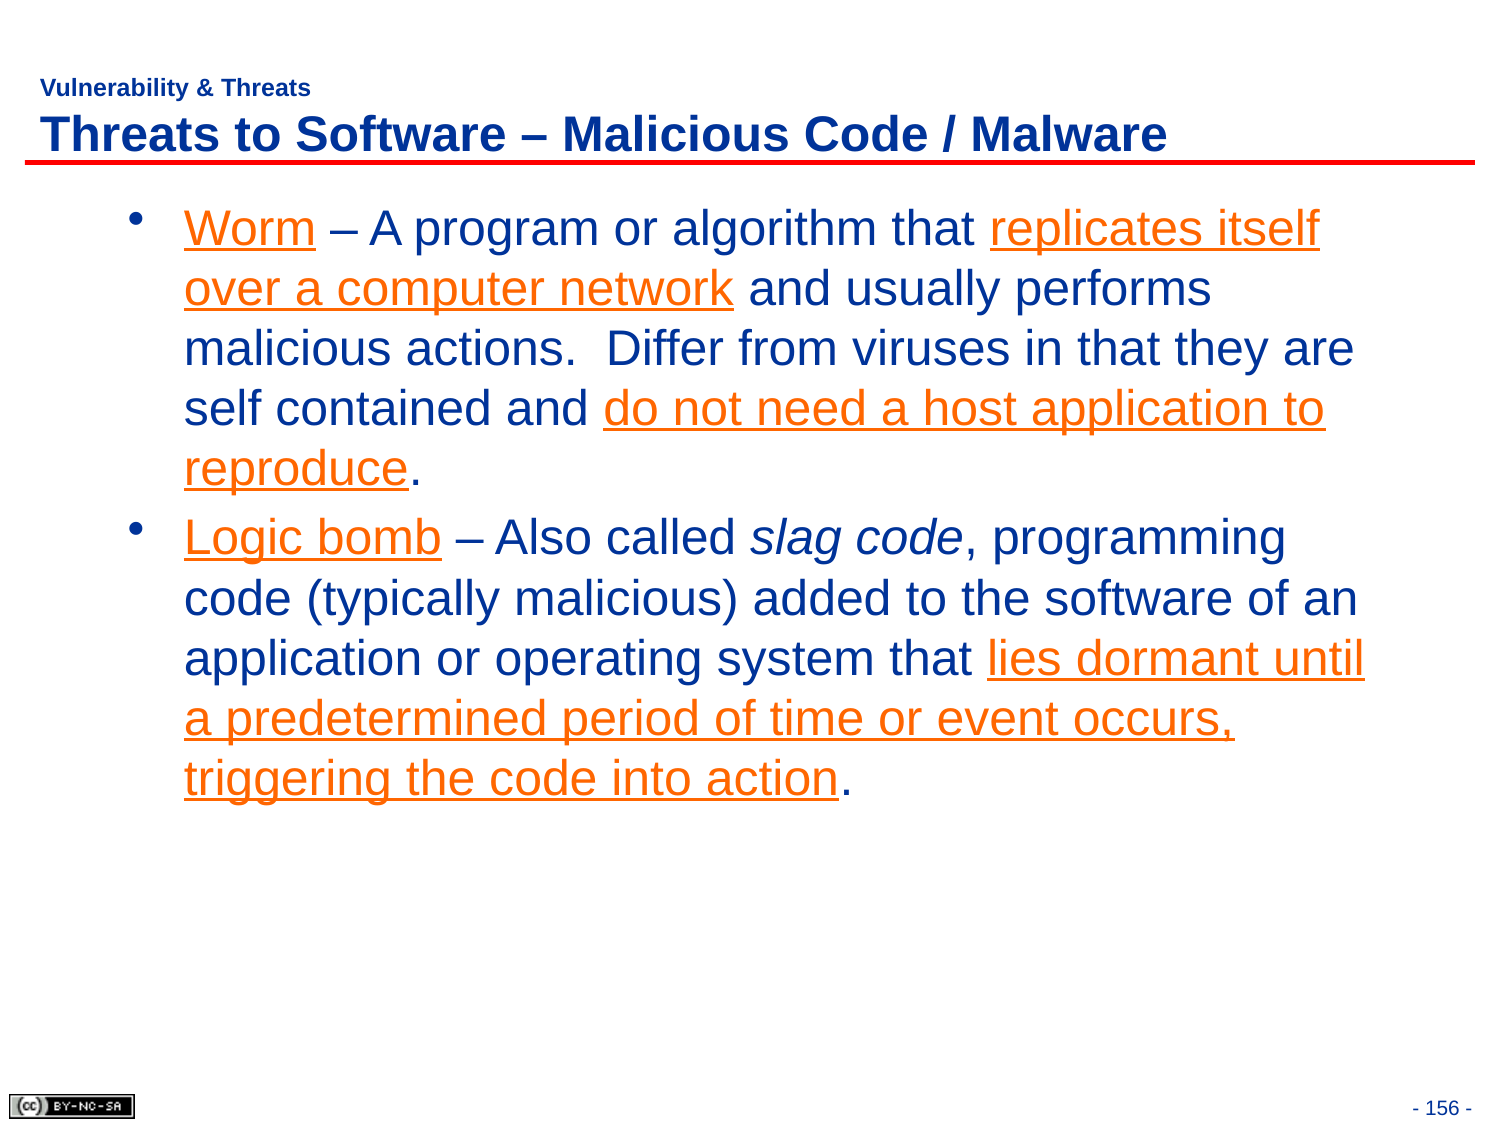

# Vulnerability & Threats Threats to Software – Malicious Code / Malware
Worm – A program or algorithm that replicates itself over a computer network and usually performs malicious actions.  Differ from viruses in that they are self contained and do not need a host application to reproduce.
Logic bomb – Also called slag code, programming code (typically malicious) added to the software of an application or operating system that lies dormant until a predetermined period of time or event occurs, triggering the code into action.
- 156 -